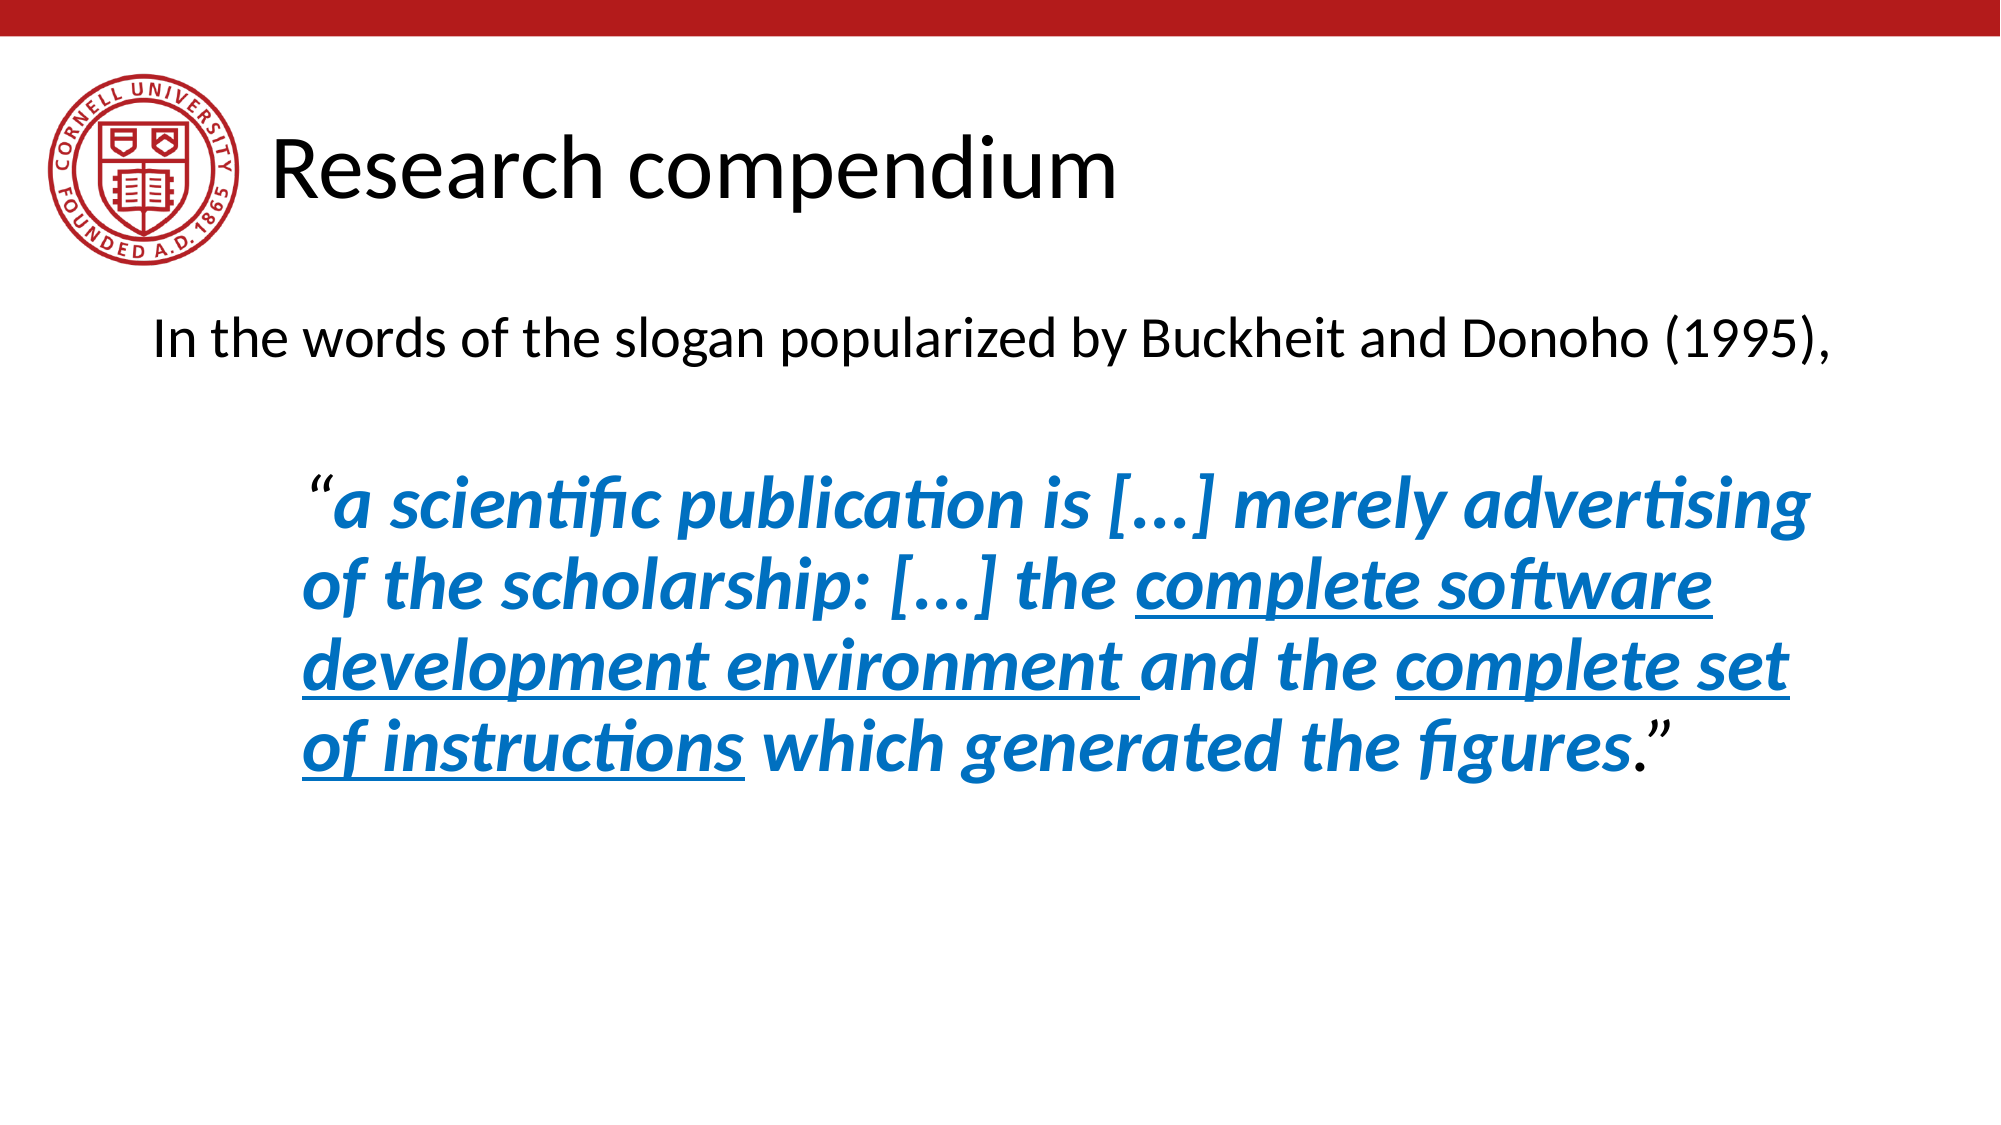

# Research compendium
In the words of the slogan popularized by Buckheit and Donoho (1995),

“a scientific publication is [...] merely advertising of the scholarship: [...] the complete software development environment and the complete set of instructions which generated the figures.”